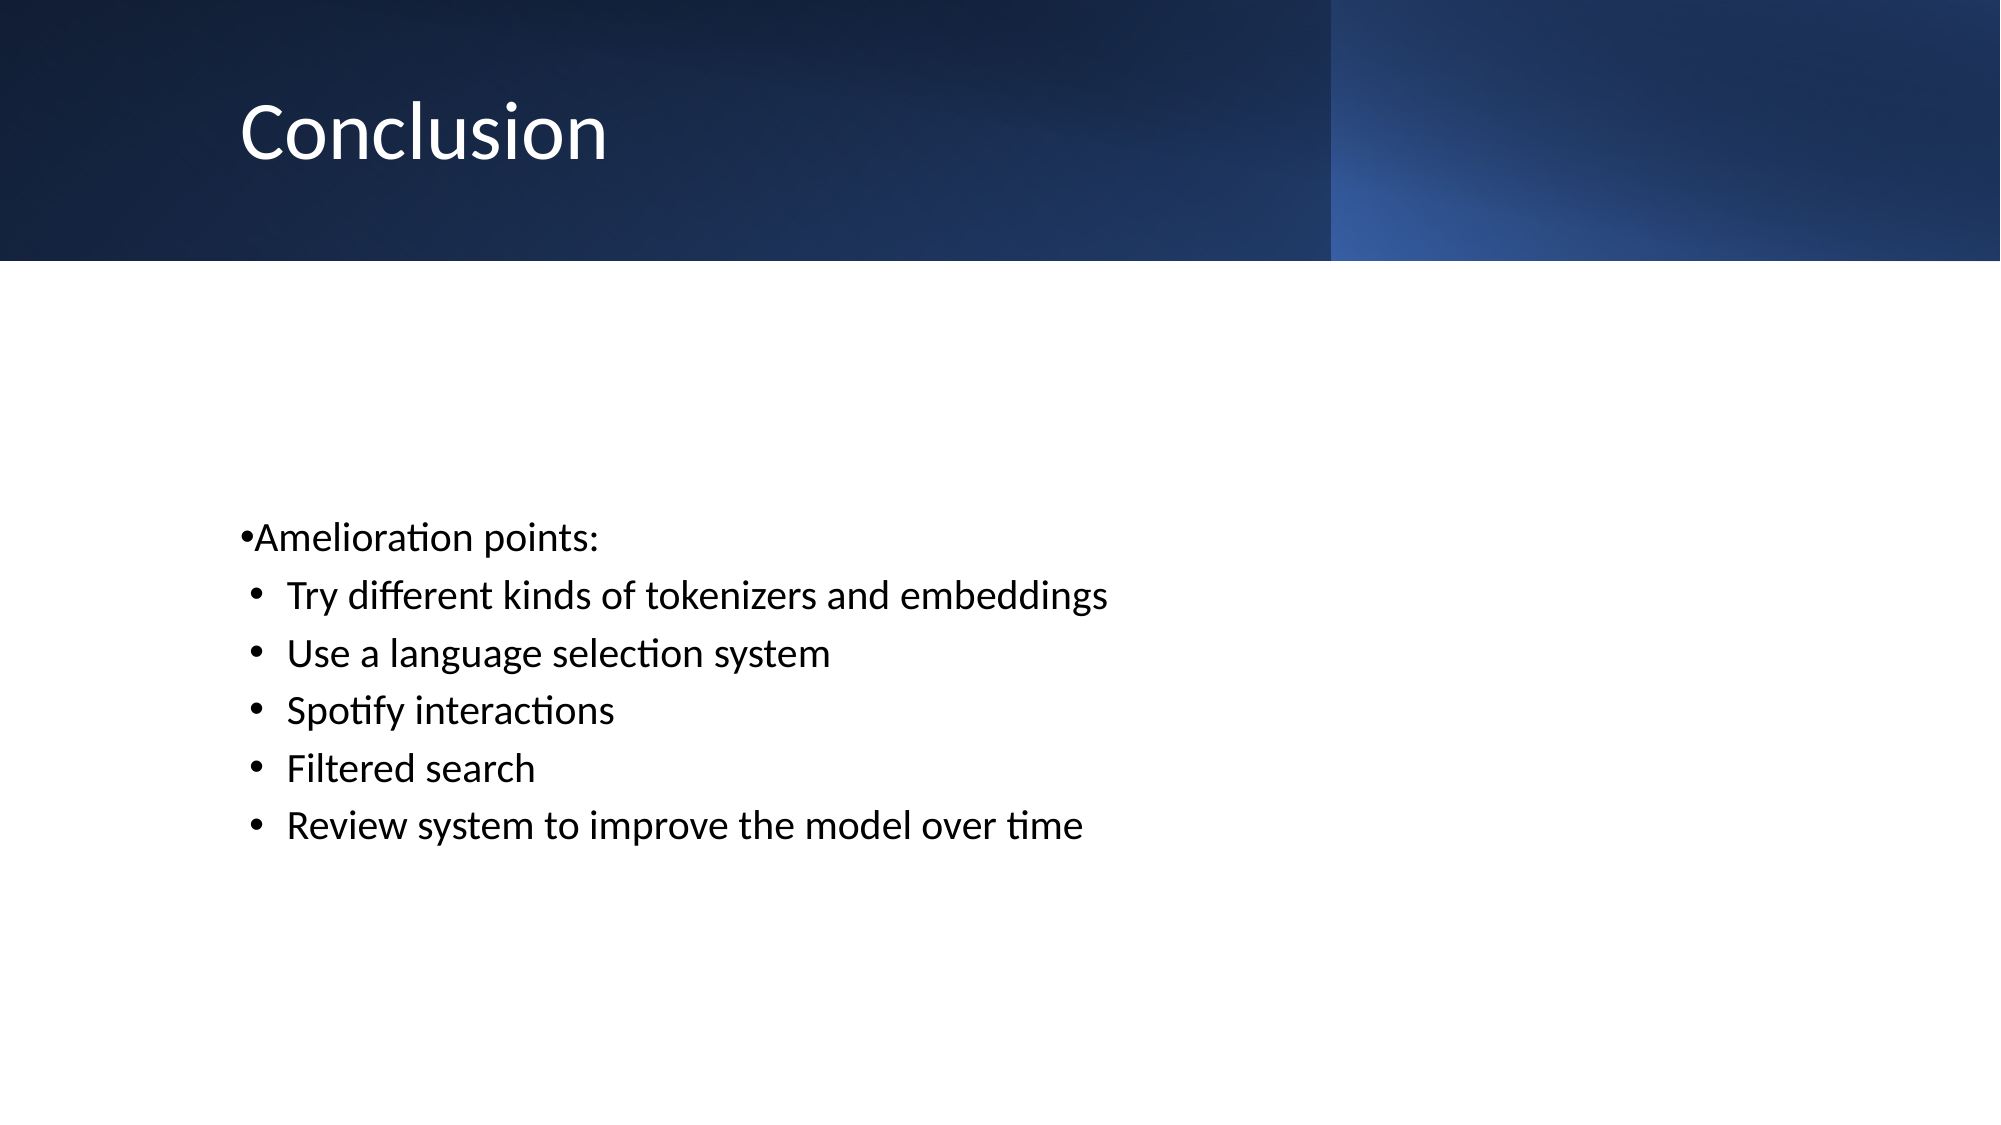

# Conclusion
Amelioration points:
Try different kinds of tokenizers and embeddings
Use a language selection system
Spotify interactions
Filtered search
Review system to improve the model over time